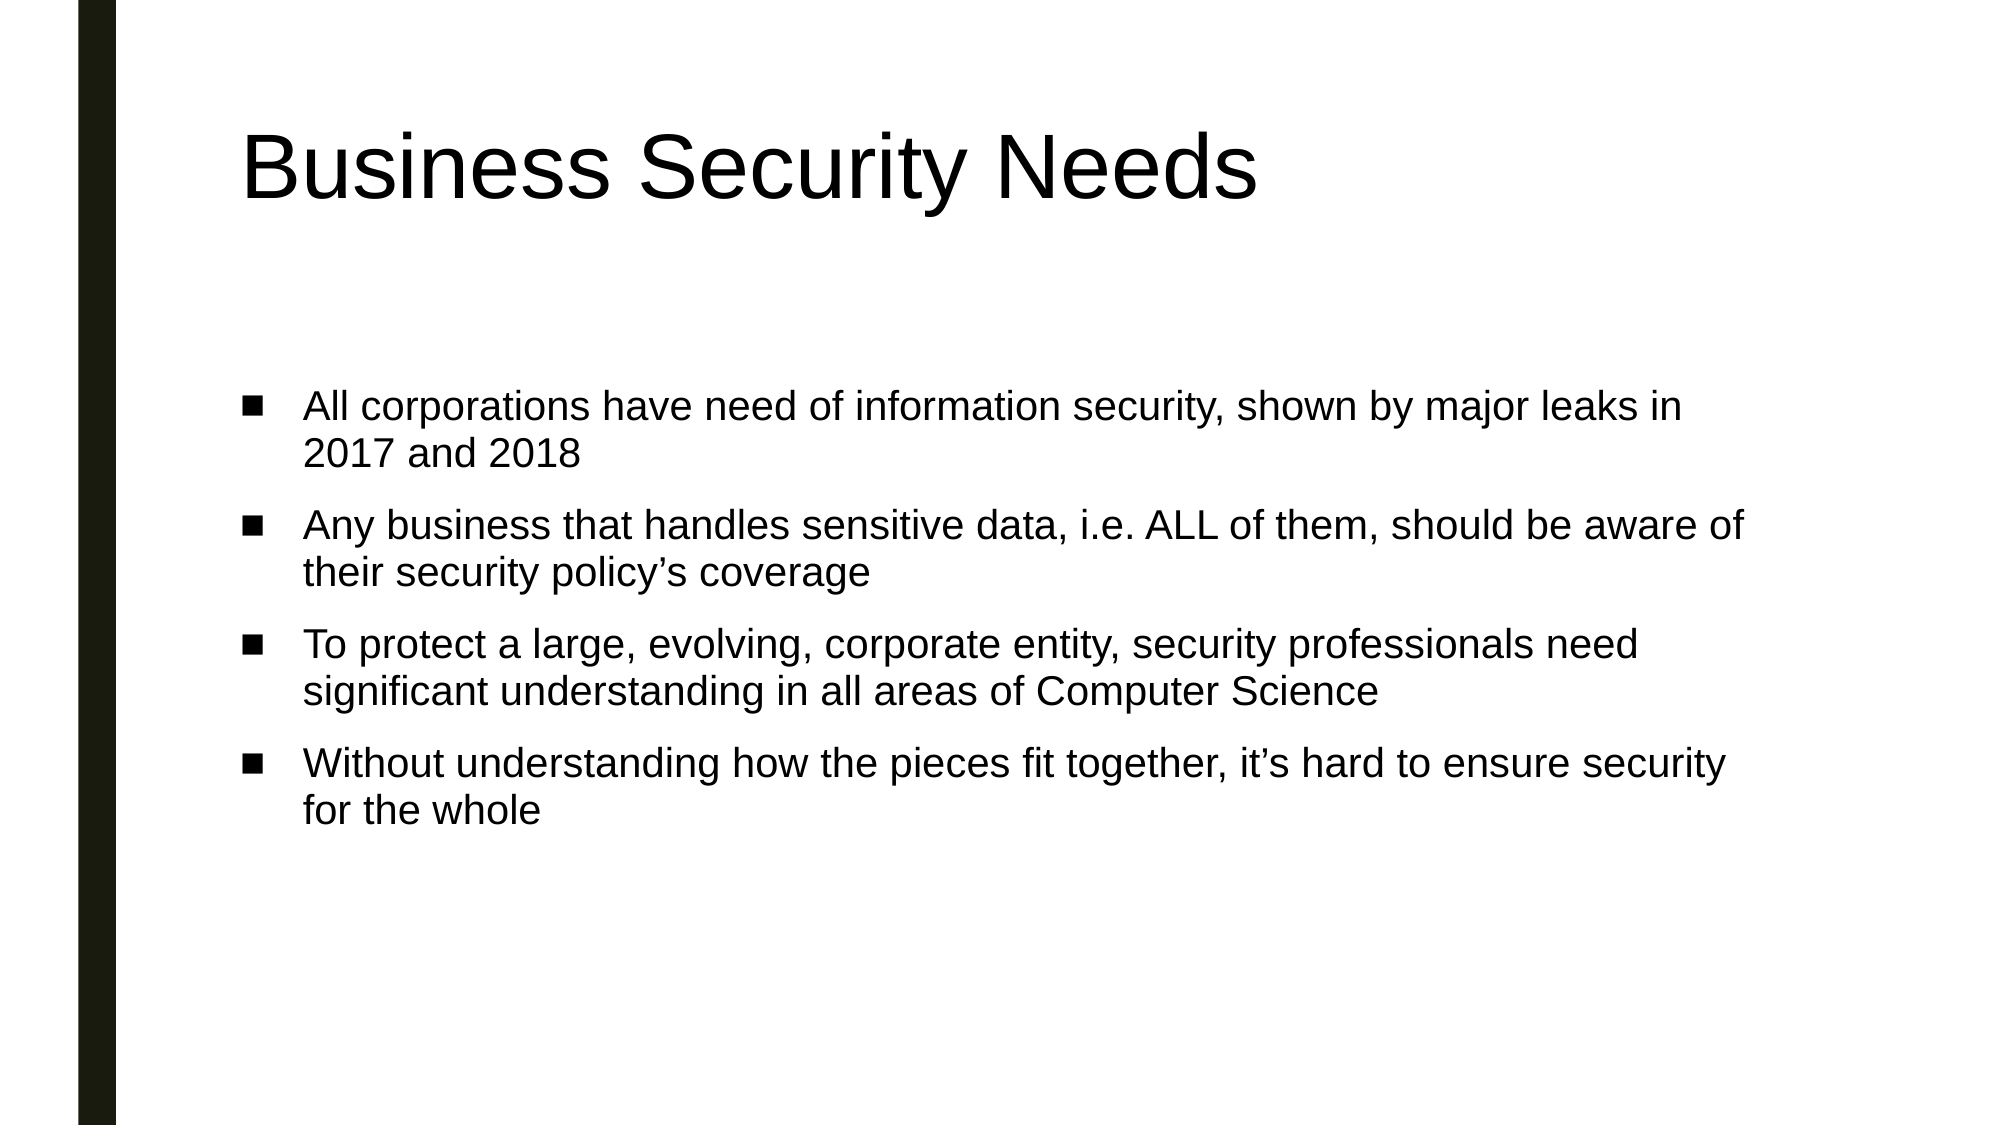

# Business Security Needs
All corporations have need of information security, shown by major leaks in 2017 and 2018
Any business that handles sensitive data, i.e. ALL of them, should be aware of their security policy’s coverage
To protect a large, evolving, corporate entity, security professionals need significant understanding in all areas of Computer Science
Without understanding how the pieces fit together, it’s hard to ensure security for the whole